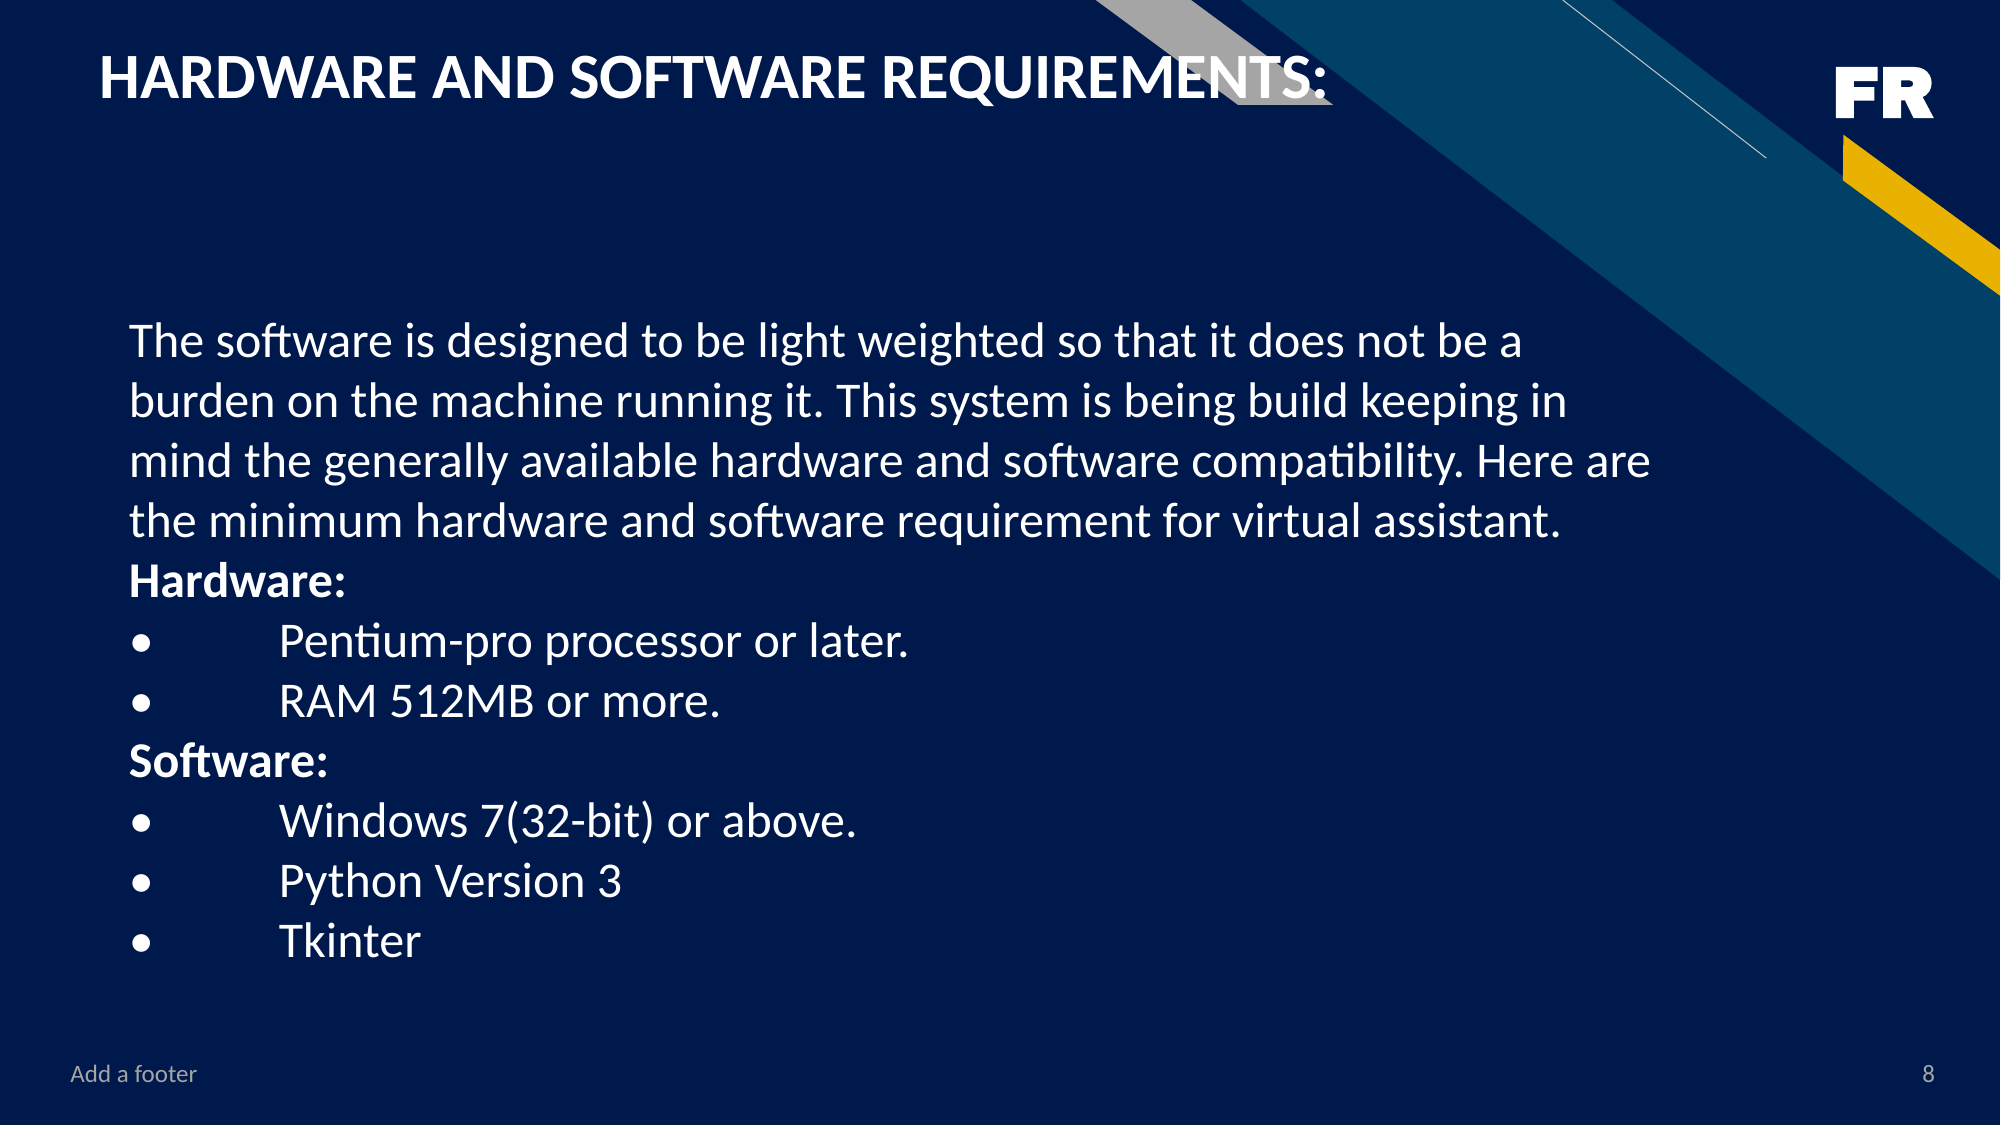

# HARDWARE AND SOFTWARE REQUIREMENTS:
The software is designed to be light weighted so that it does not be a burden on the machine running it. This system is being build keeping in mind the generally available hardware and software compatibility. Here are the minimum hardware and software requirement for virtual assistant.
Hardware:
•	Pentium-pro processor or later.
•	RAM 512MB or more.
Software:
•	Windows 7(32-bit) or above.
•	Python Version 3
•	Tkinter

Add a footer
8